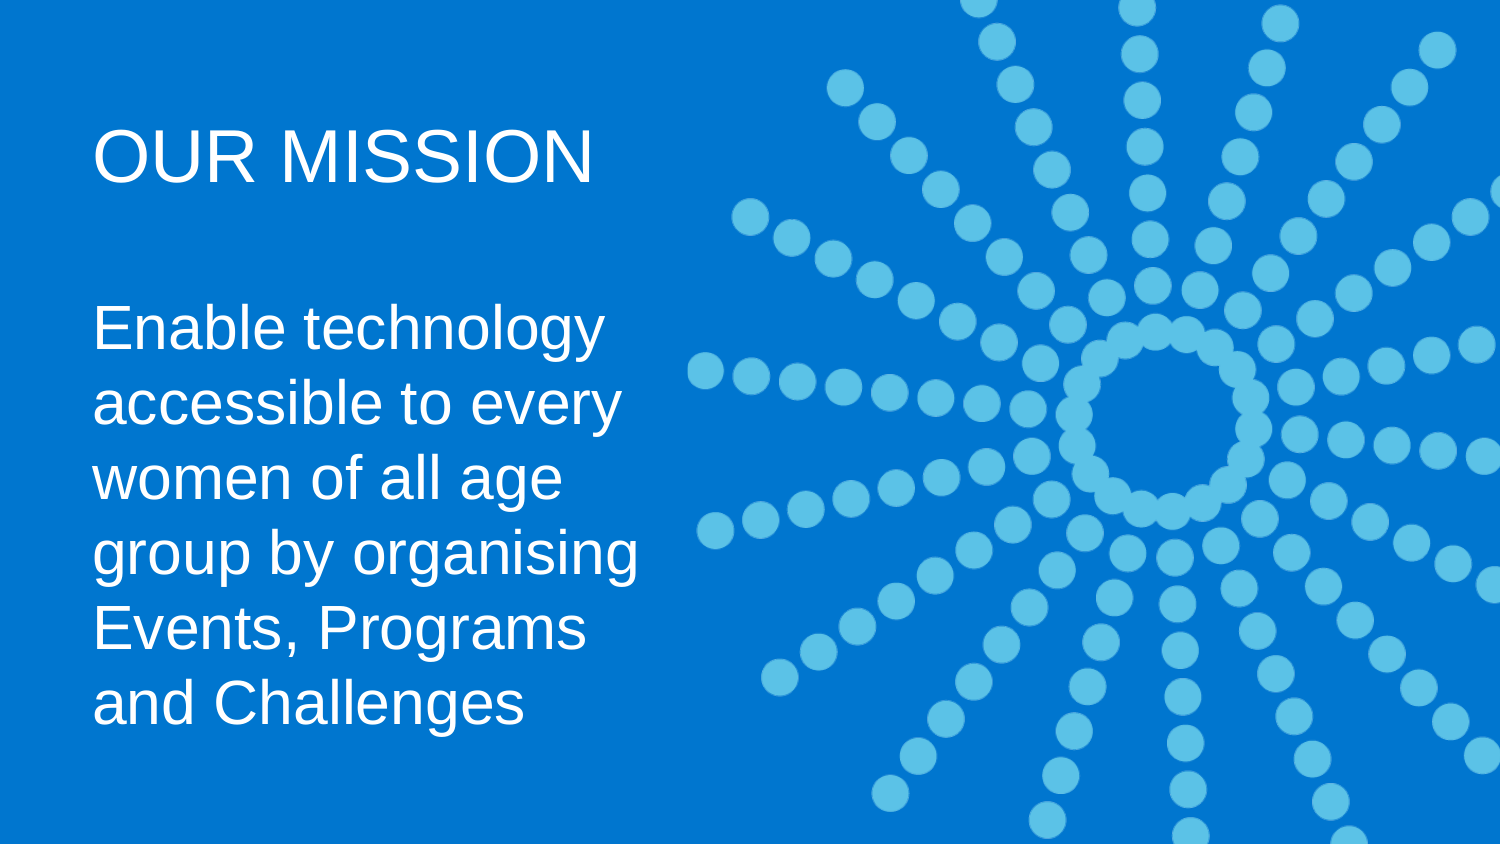

# OUR MISSION

Enable technology accessible to every women of all age group by organising Events, Programs and Challenges